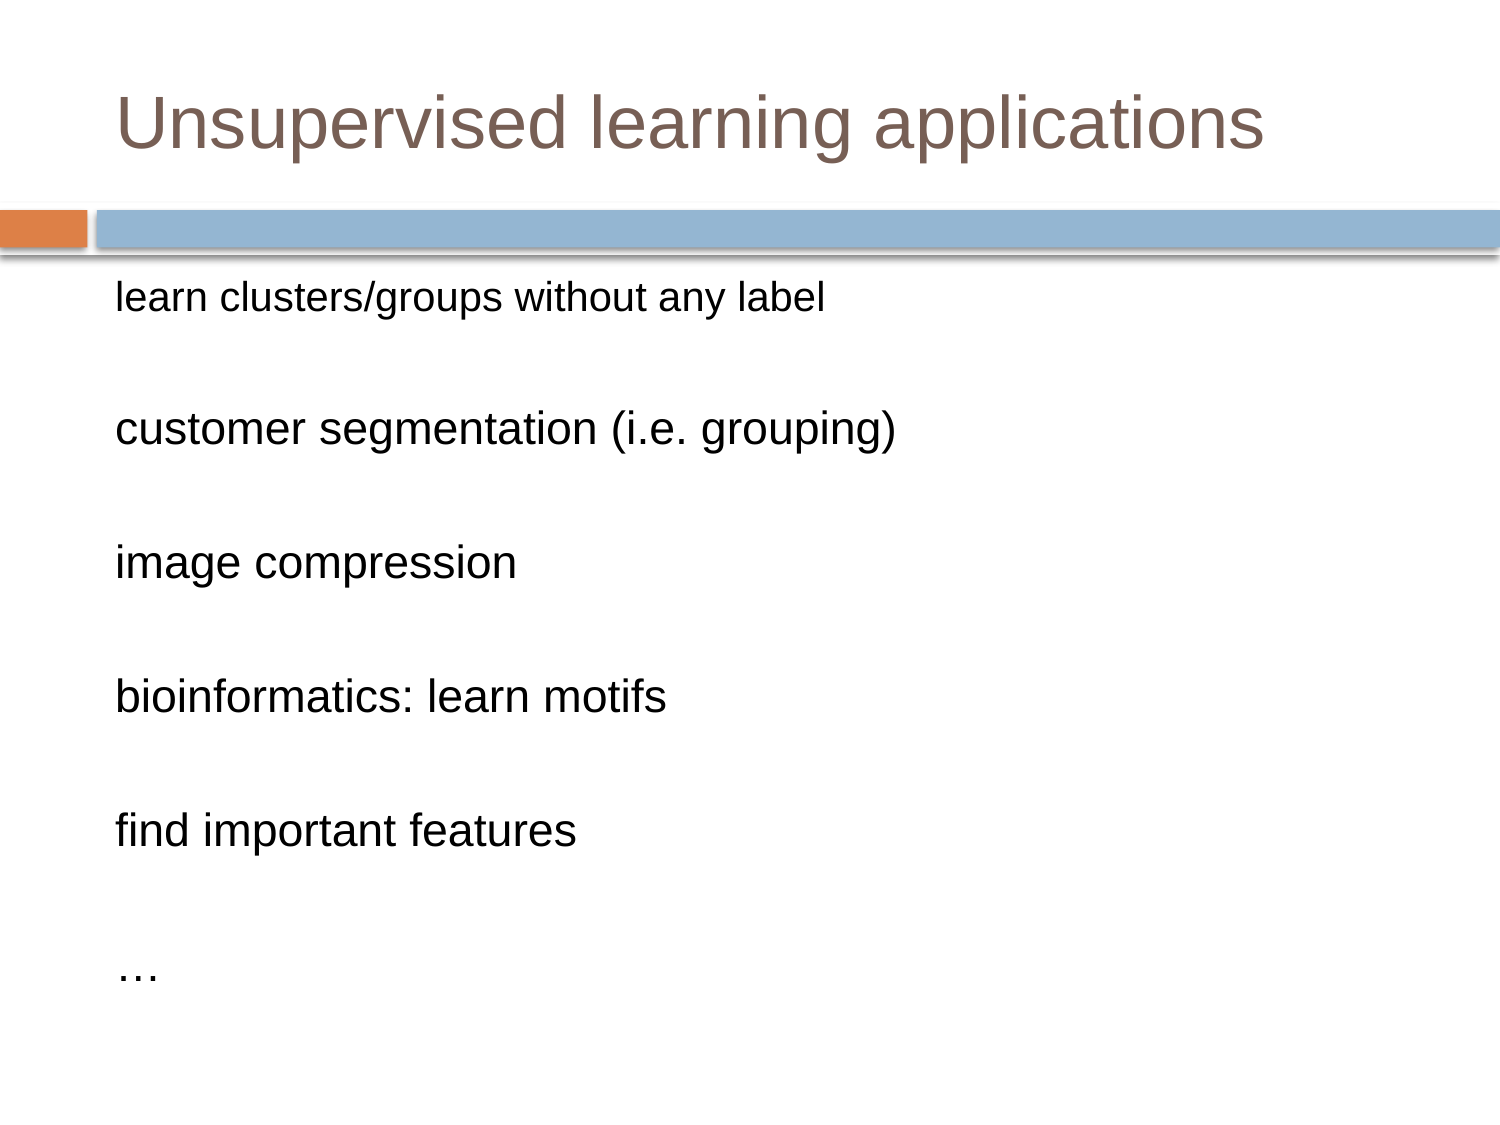

# Unsupervised learning applications
learn clusters/groups without any label

customer segmentation (i.e. grouping)

image compression

bioinformatics: learn motifs

find important features

…